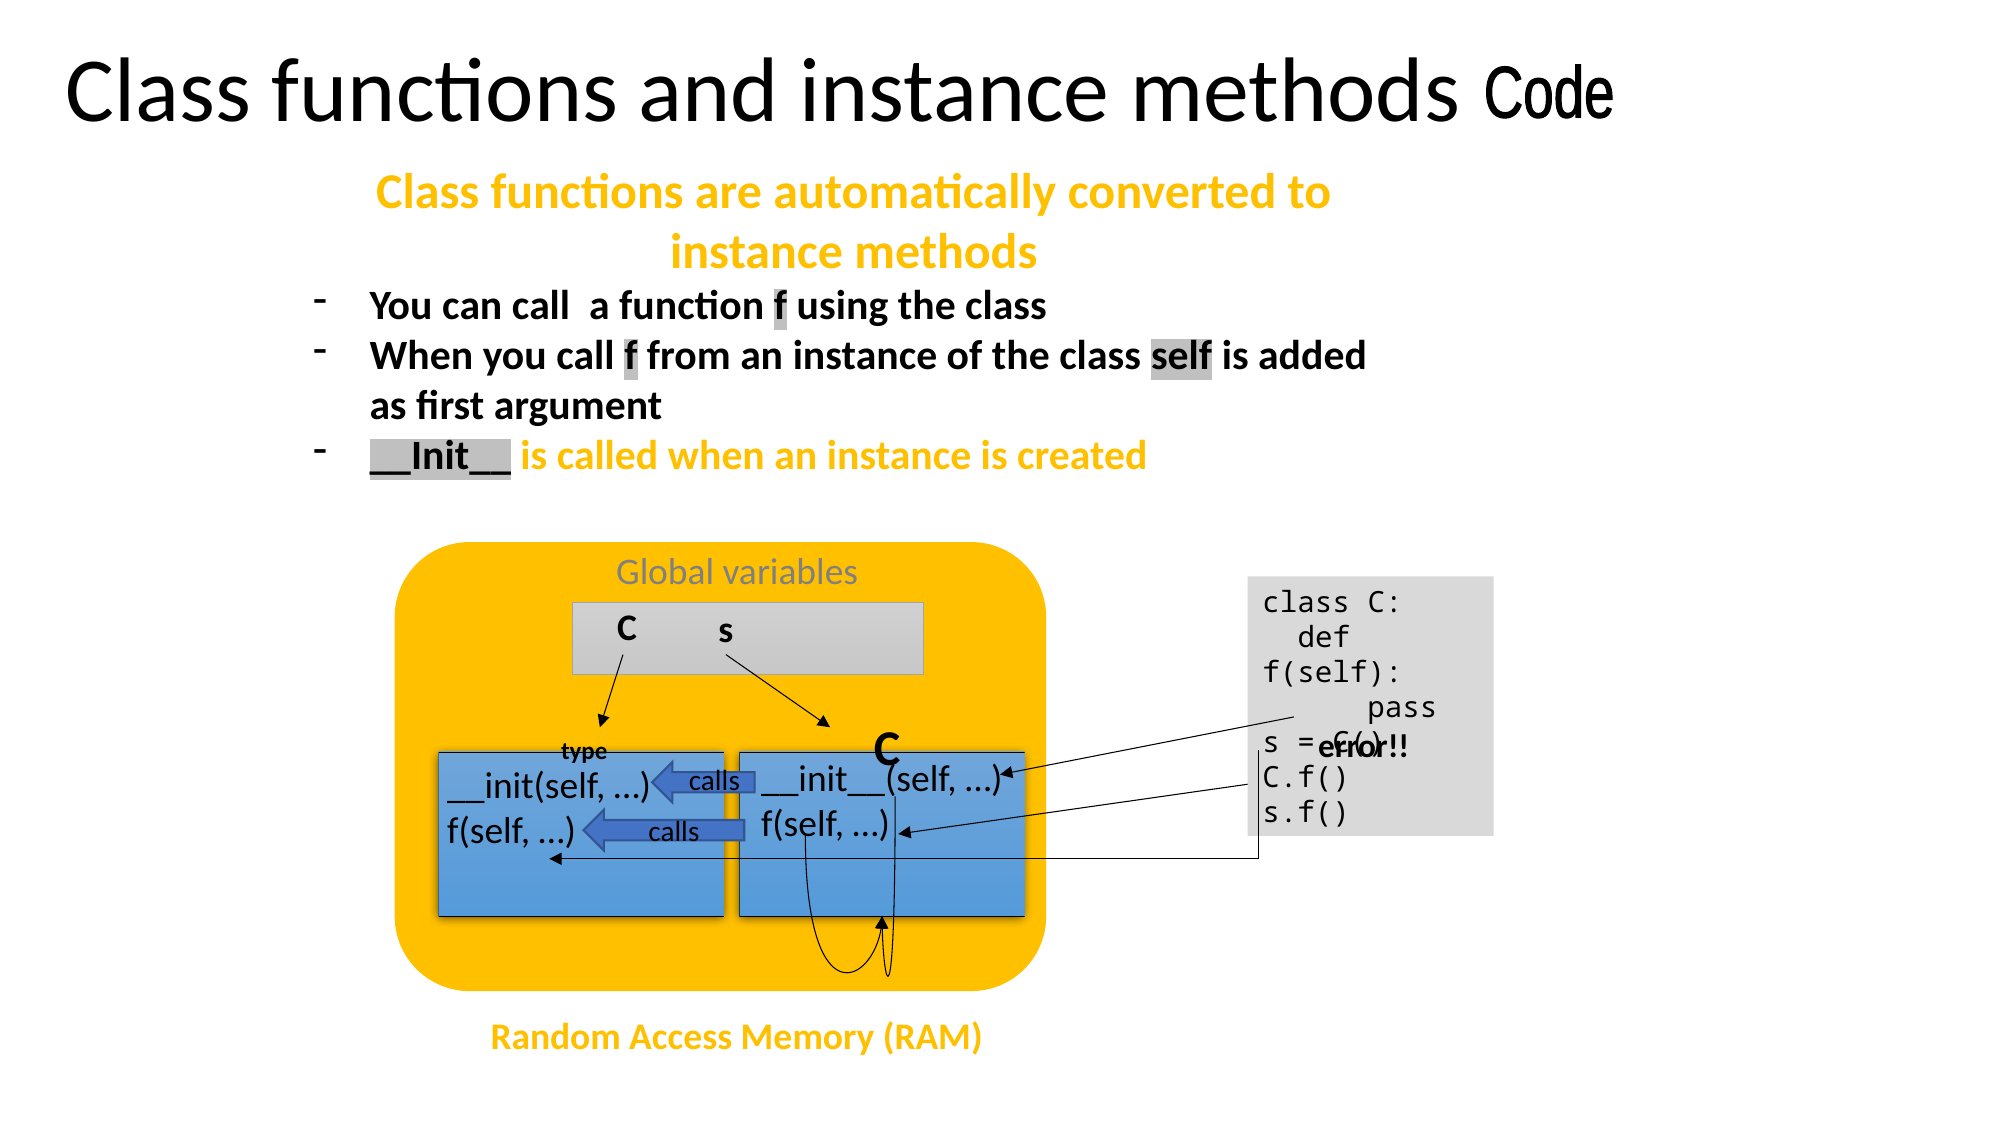

# Class functions and instance methods
Code
Class functions are automatically converted to instance methods
You can call  a function f using the class
When you call f from an instance of the class self is added as first argument
__Init__ is called when an instance is created

Global variables

class C:
  def f(self):
      pass
s = C()
C.f()
s.f()
C
s

C
error!!
type
__init__(self, …)
f(self, …)

calls
__init(self, …)
f(self, …)

calls

Random Access Memory (RAM)